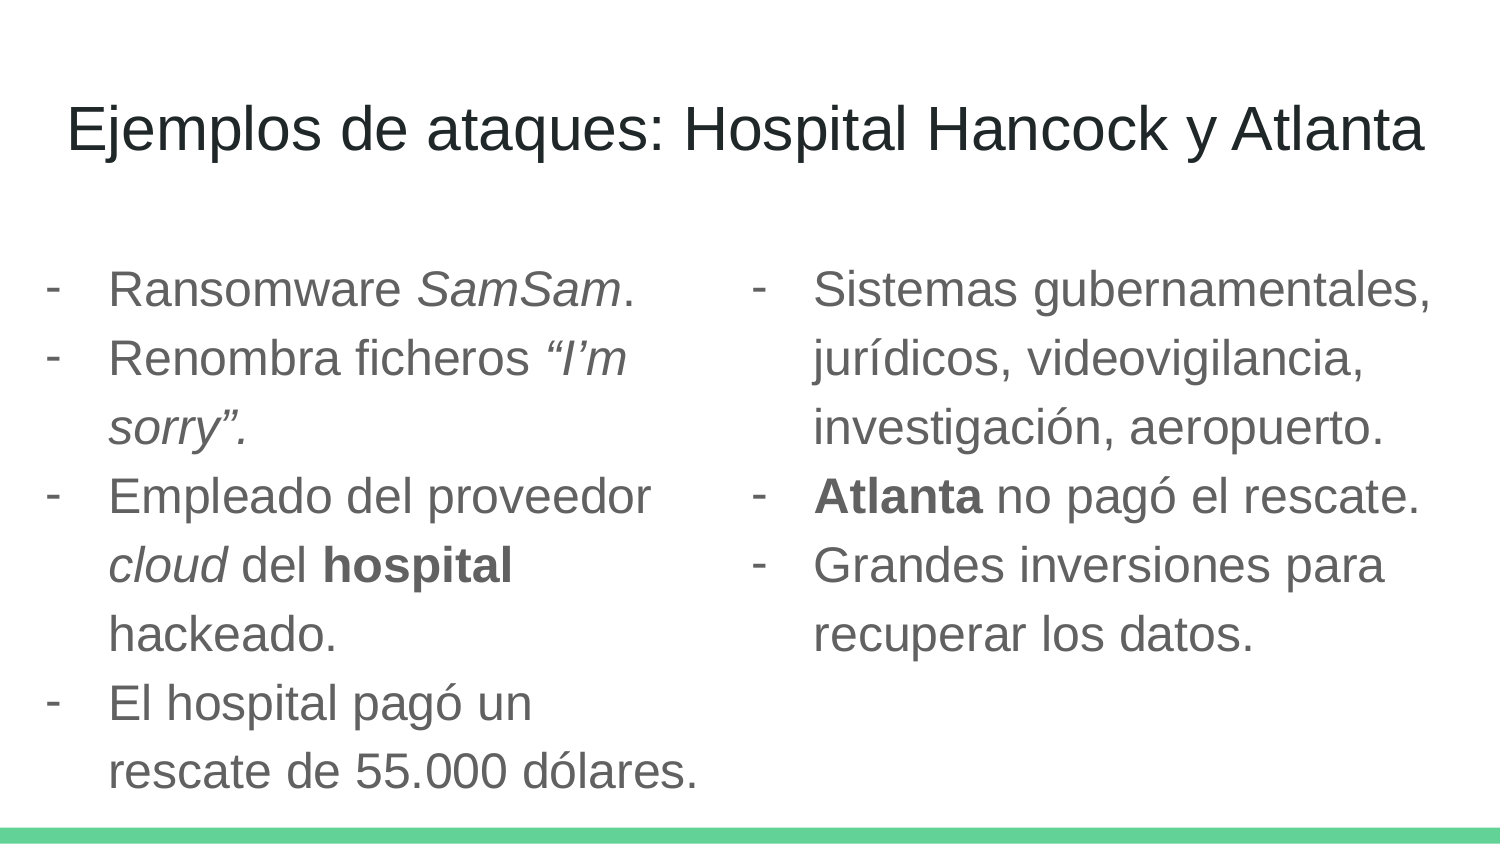

# Ejemplos de ataques: Hospital Hancock y Atlanta
Ransomware SamSam.
Renombra ficheros “I’m sorry”.
Empleado del proveedor cloud del hospital hackeado.
El hospital pagó un rescate de 55.000 dólares.
Sistemas gubernamentales, jurídicos, videovigilancia, investigación, aeropuerto.
Atlanta no pagó el rescate.
Grandes inversiones para recuperar los datos.